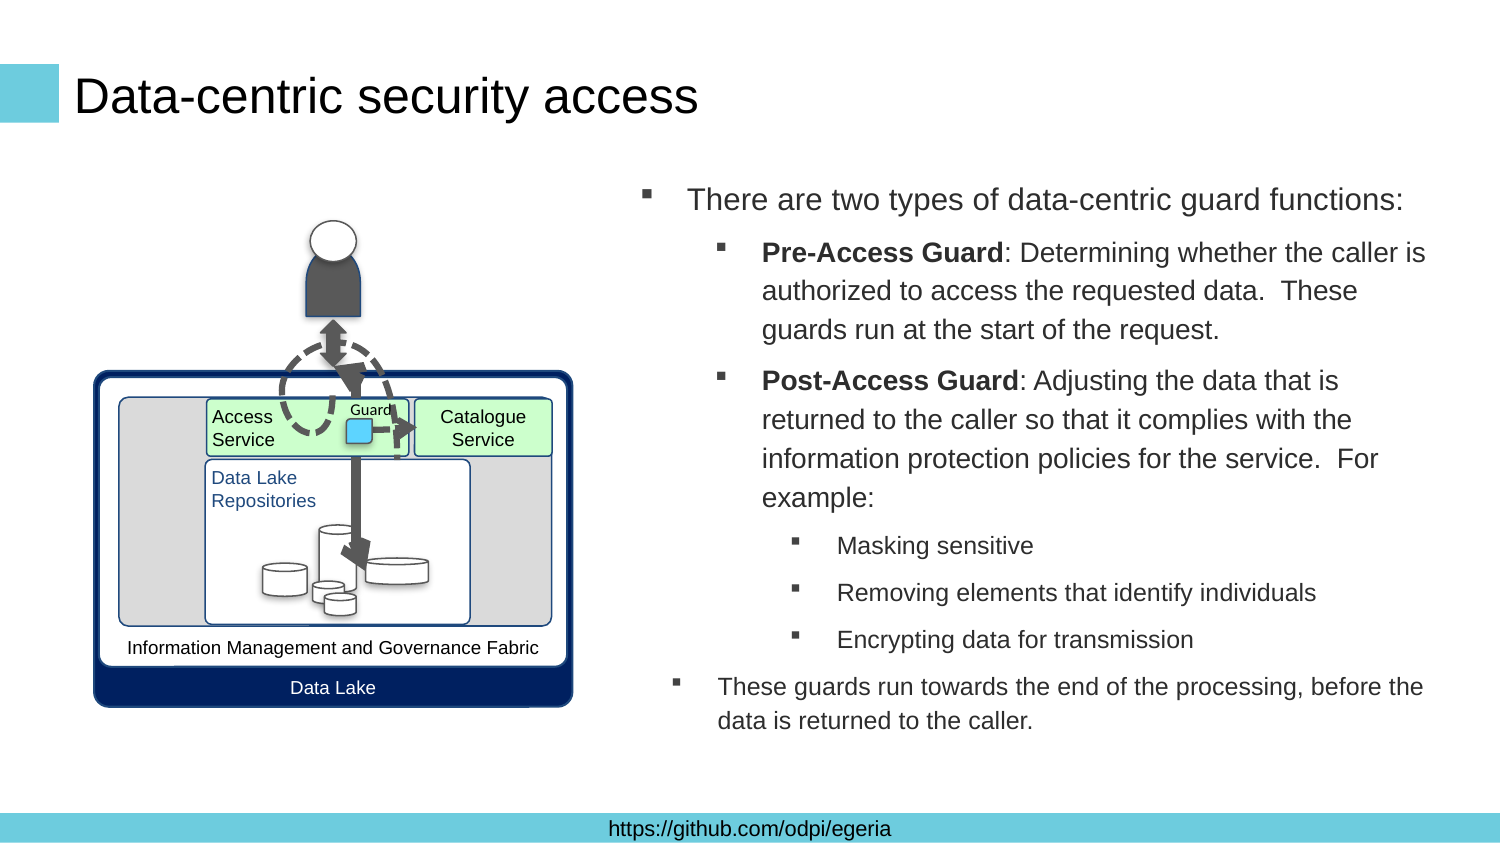

# Data-centric security access
There are two types of data-centric guard functions:
Pre-Access Guard: Determining whether the caller is authorized to access the requested data.  These guards run at the start of the request.
Post-Access Guard: Adjusting the data that is returned to the caller so that it complies with the information protection policies for the service.  For example:
Masking sensitive
Removing elements that identify individuals
Encrypting data for transmission
These guards run towards the end of the processing, before the data is returned to the caller.

Data Lake
Information Management and Governance Fabric

Data Lake
Repositories

Guard
Access
Service
Catalogue
Service